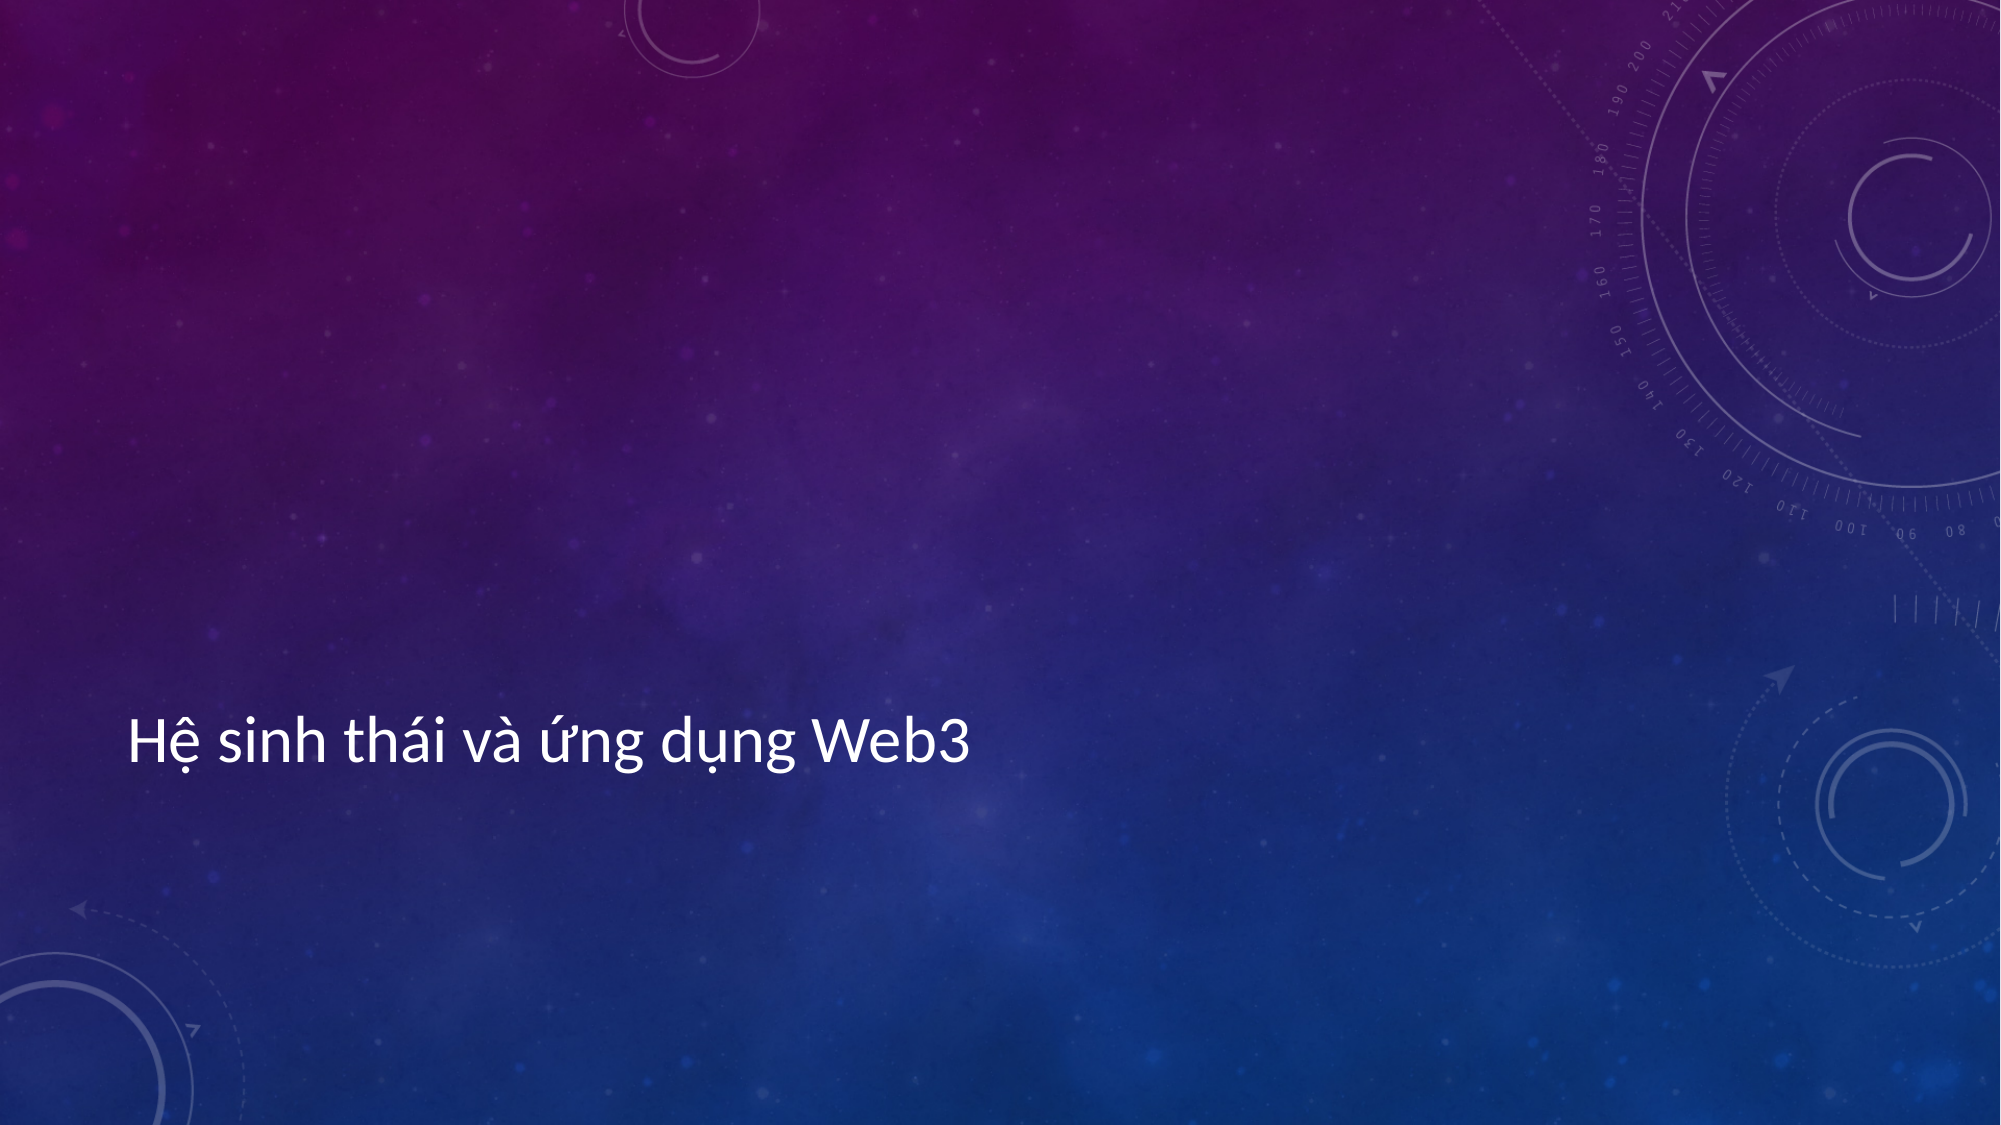

# Hệ sinh thái và ứng dụng Web3